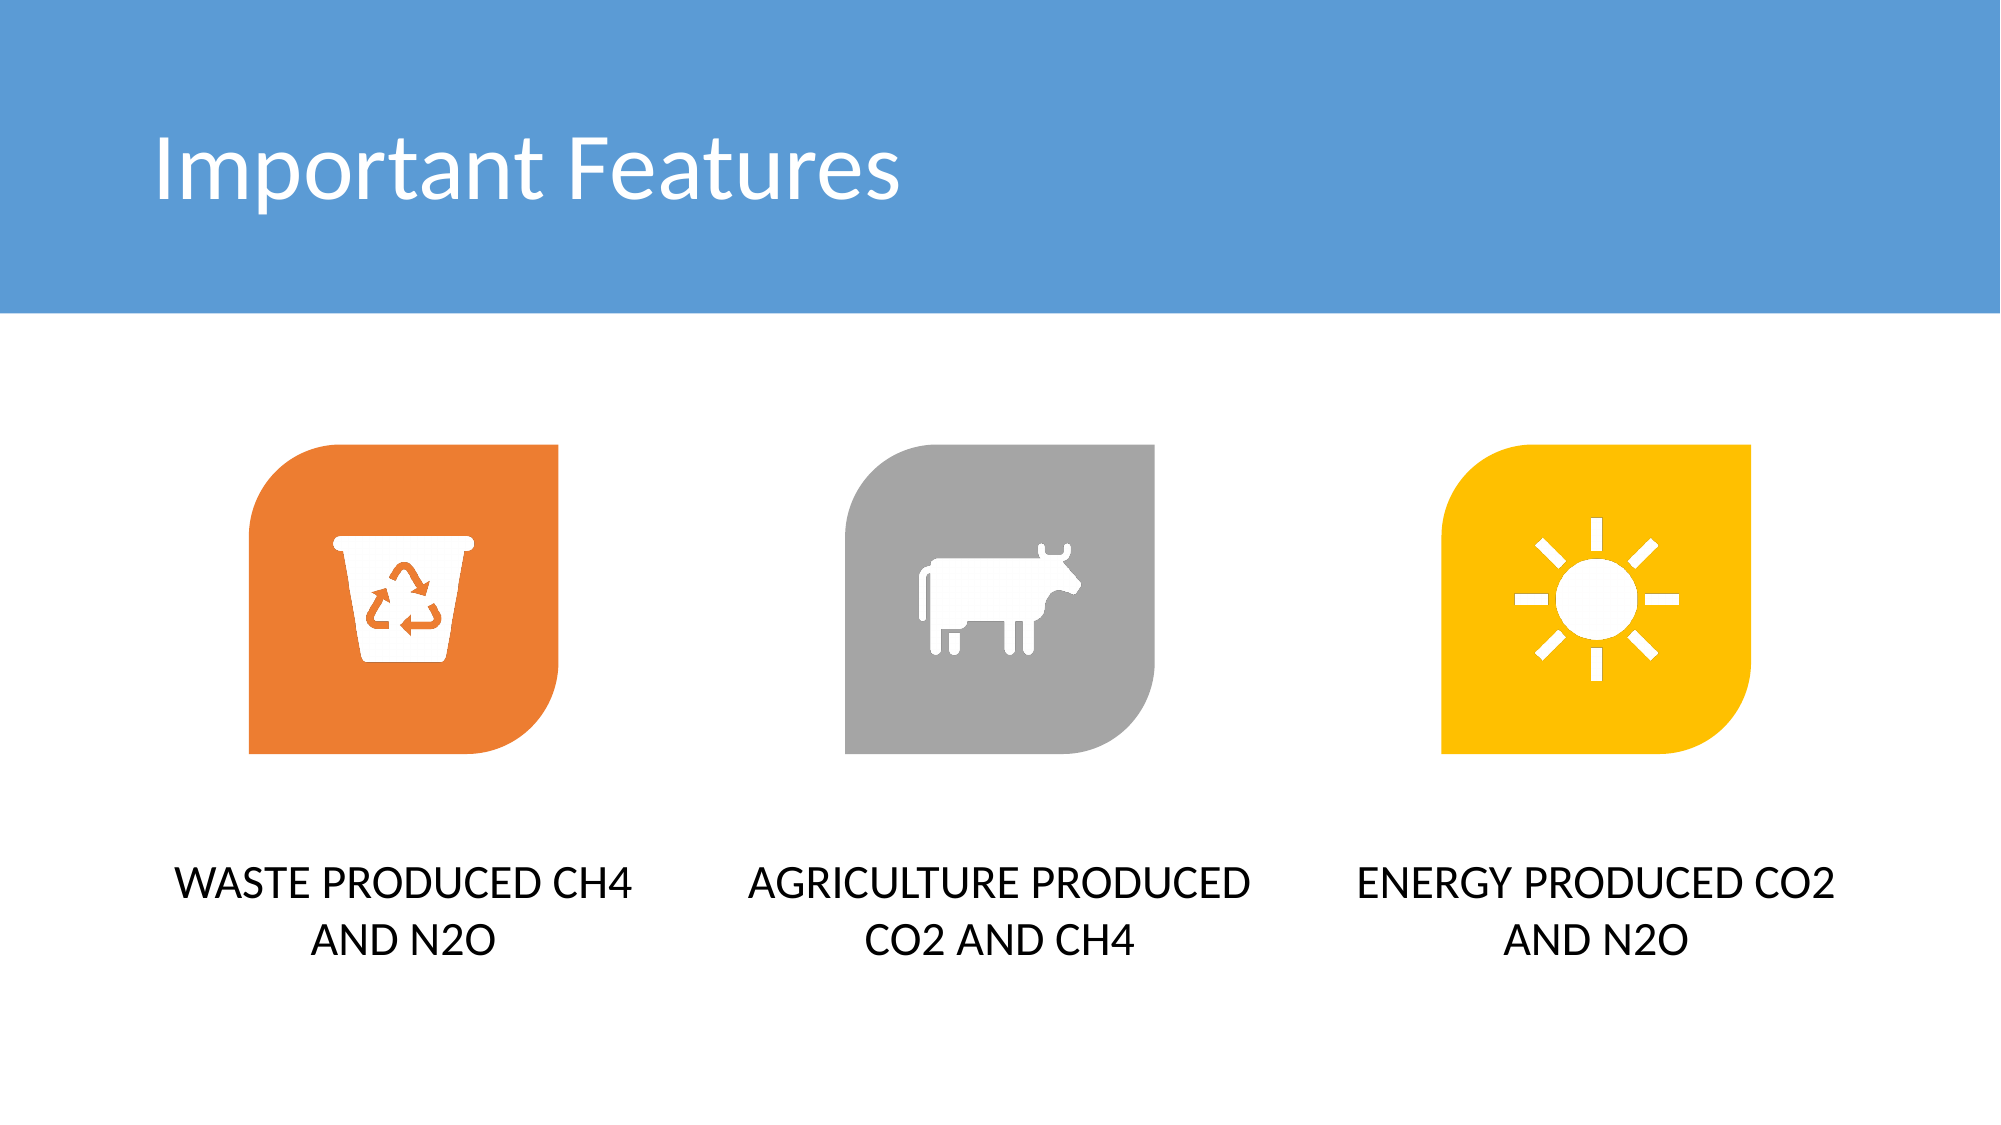

# Important Features
Waste produced CH4 and N2O
Agriculture produced CO2 and CH4
Energy produced CO2 and N2O